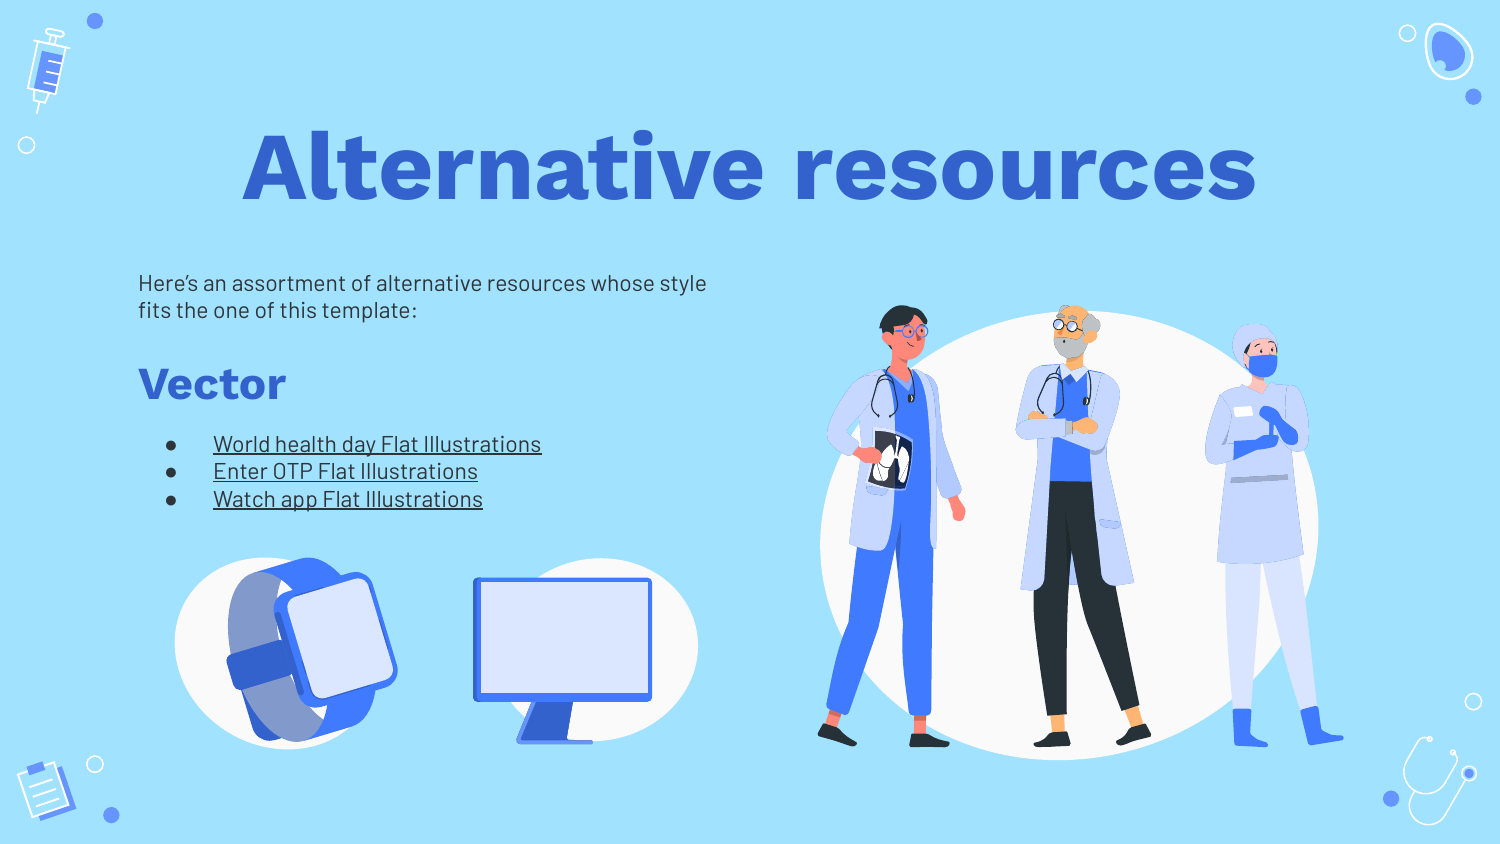

# Alternative resources
Here’s an assortment of alternative resources whose style fits the one of this template:

Vector
World health day Flat Illustrations
Enter OTP Flat Illustrations
Watch app Flat Illustrations